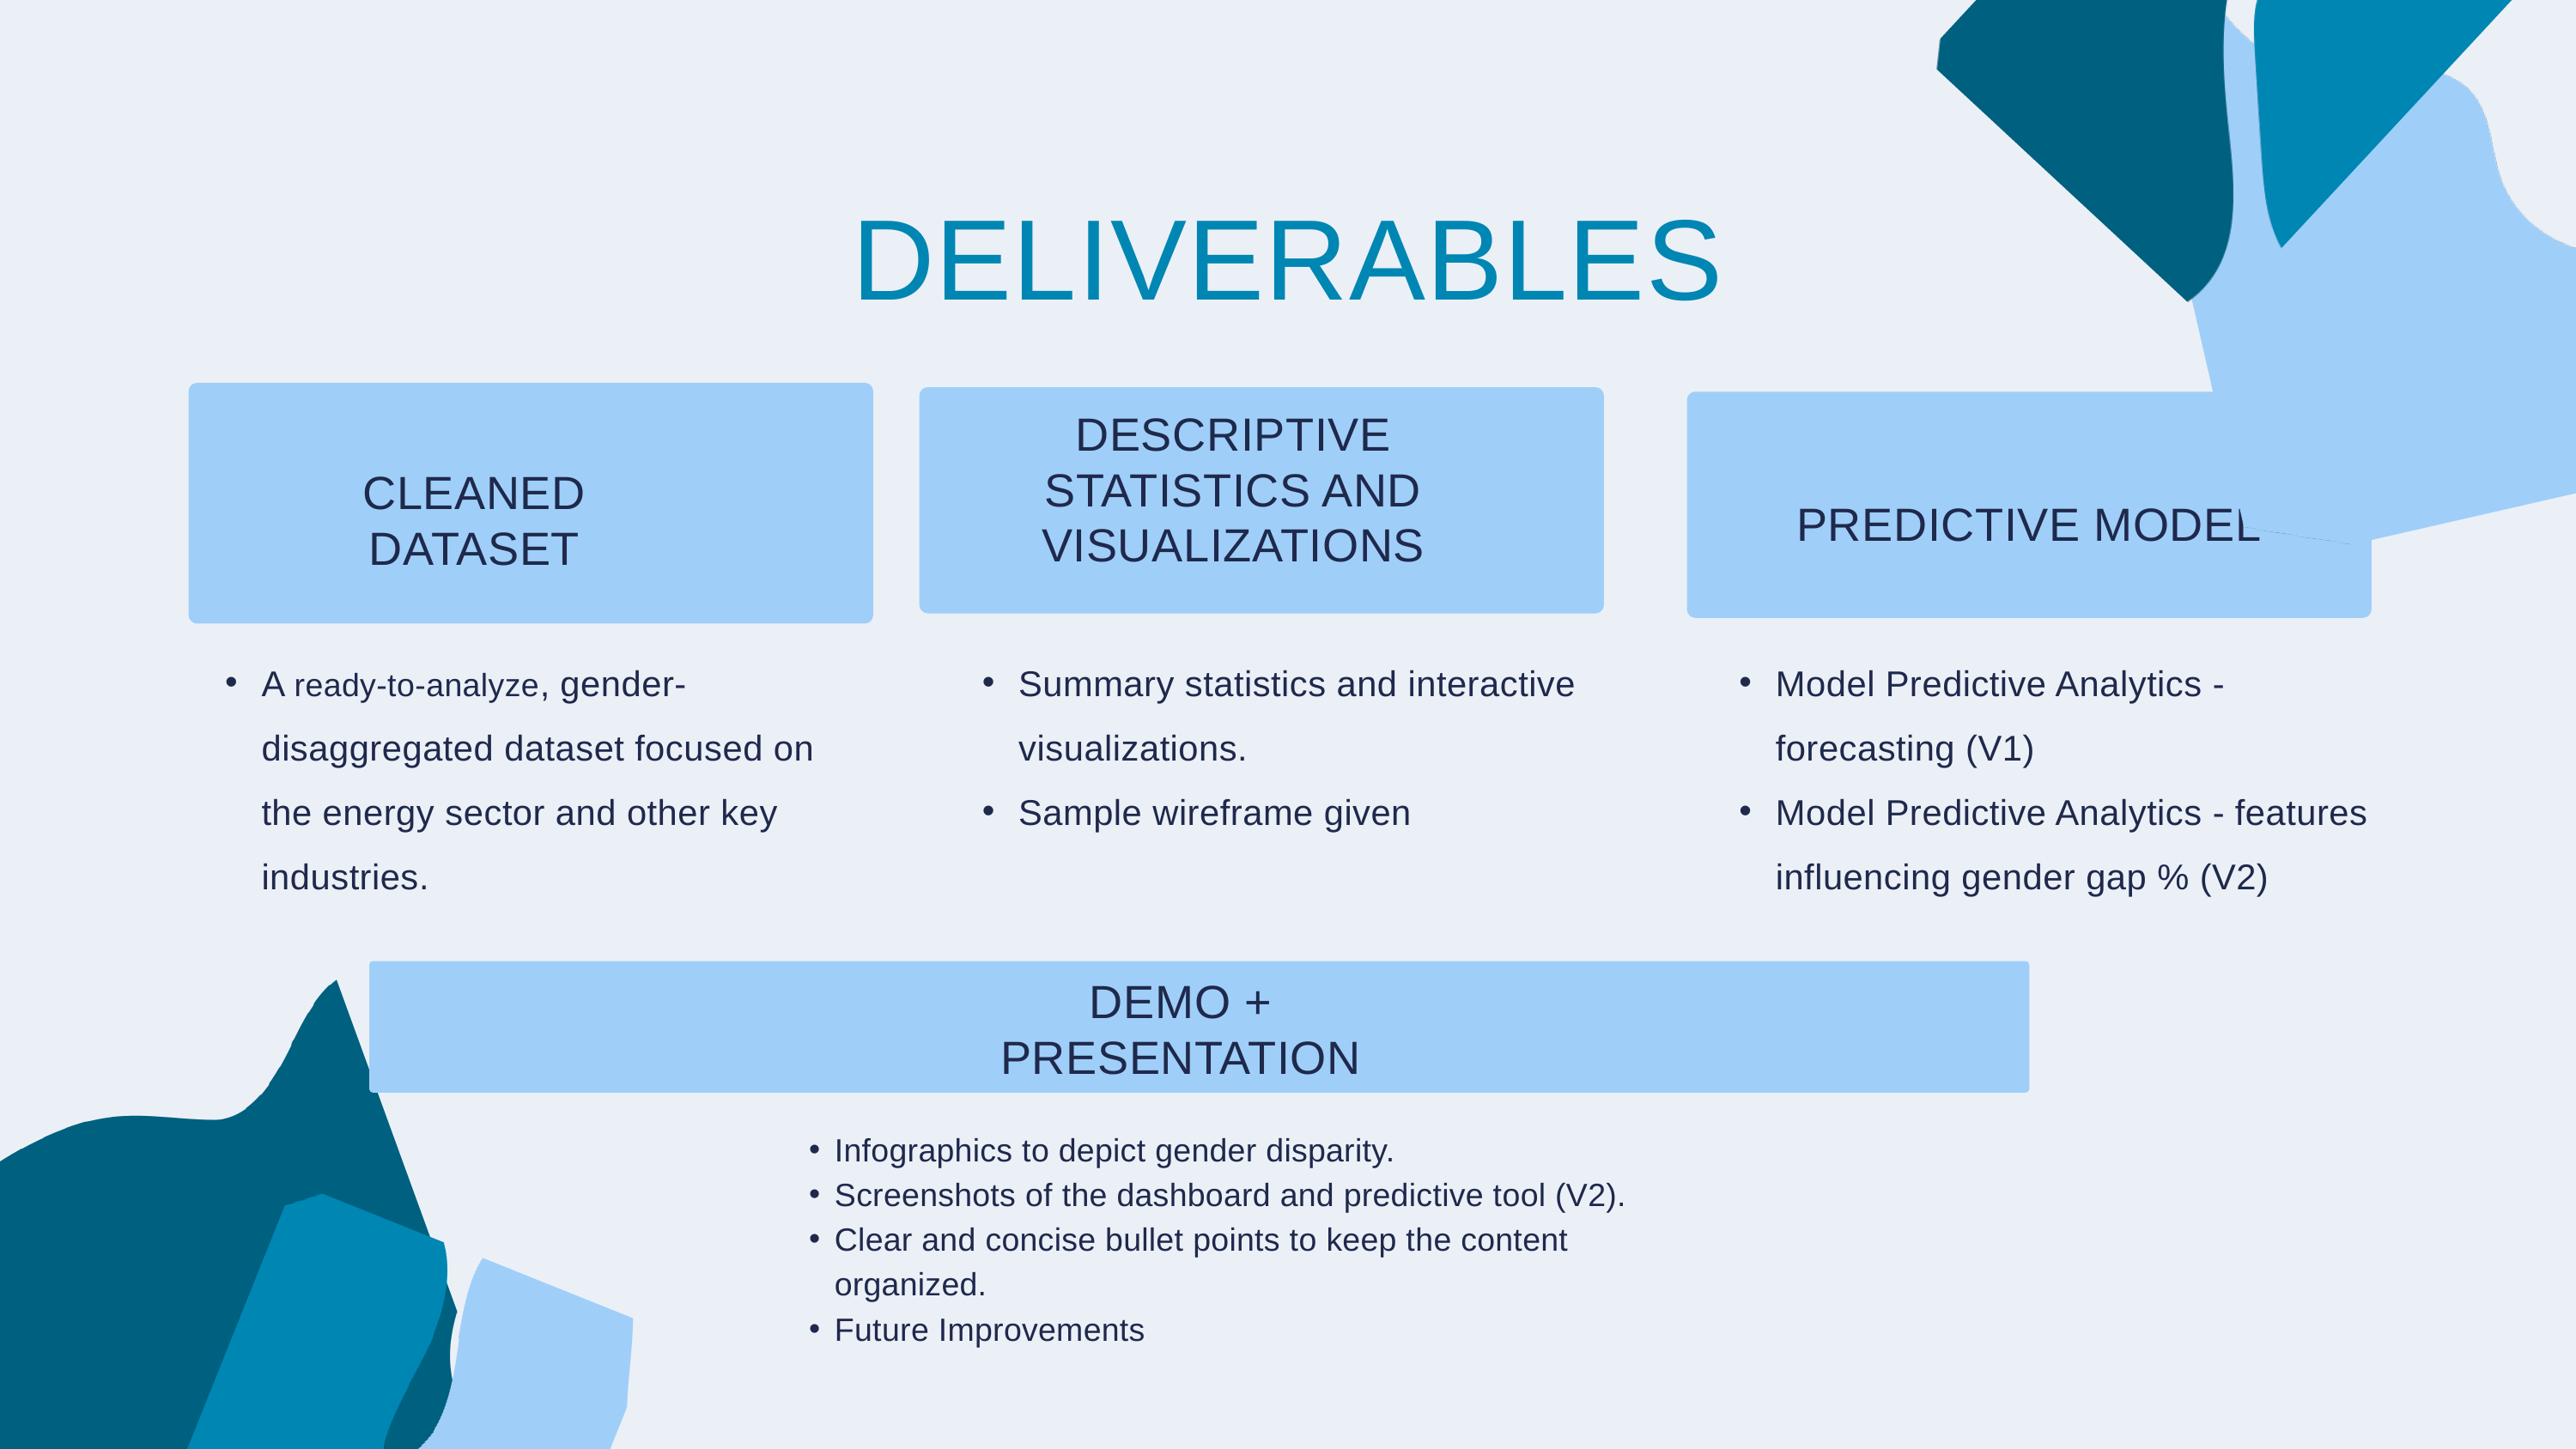

DELIVERABLES
CLEANED DATASET

DESCRIPTIVE STATISTICS AND VISUALIZATIONS

PREDICTIVE MODEL
A ready-to-analyze, gender-disaggregated dataset focused on the energy sector and other key industries.
Summary statistics and interactive visualizations.
Sample wireframe given

Model Predictive Analytics - forecasting (V1)
Model Predictive Analytics - features influencing gender gap % (V2)

DEMO + PRESENTATION

Infographics to depict gender disparity.
Screenshots of the dashboard and predictive tool (V2).
Clear and concise bullet points to keep the content organized.
Future Improvements